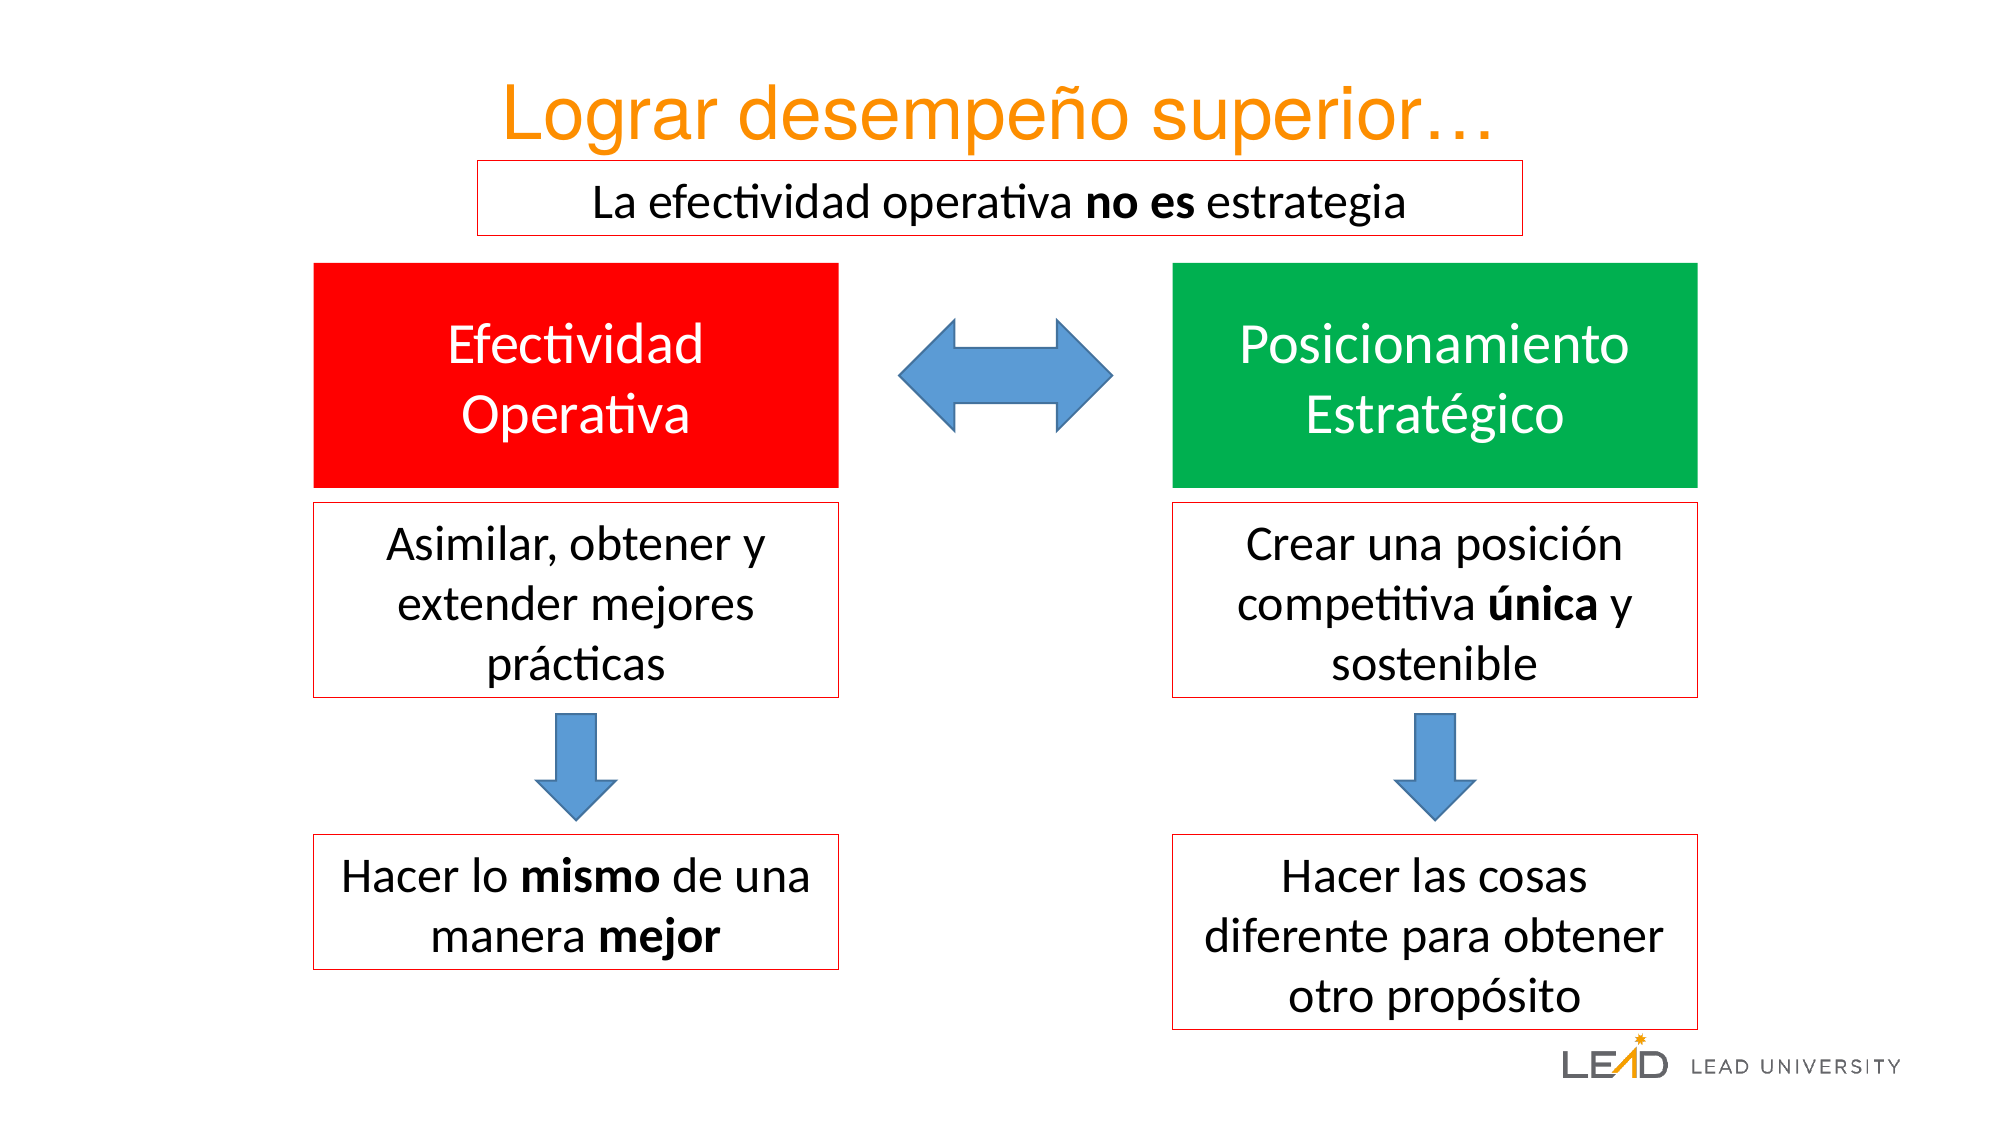

# Lograr desempeño superior…
La efectividad operativa no es estrategia
Efectividad Operativa
Posicionamiento Estratégico

Asimilar, obtener y extender mejores prácticas
Crear una posición competitiva única y sostenible

Hacer lo mismo de una manera mejor
Hacer las cosas diferente para obtener otro propósito